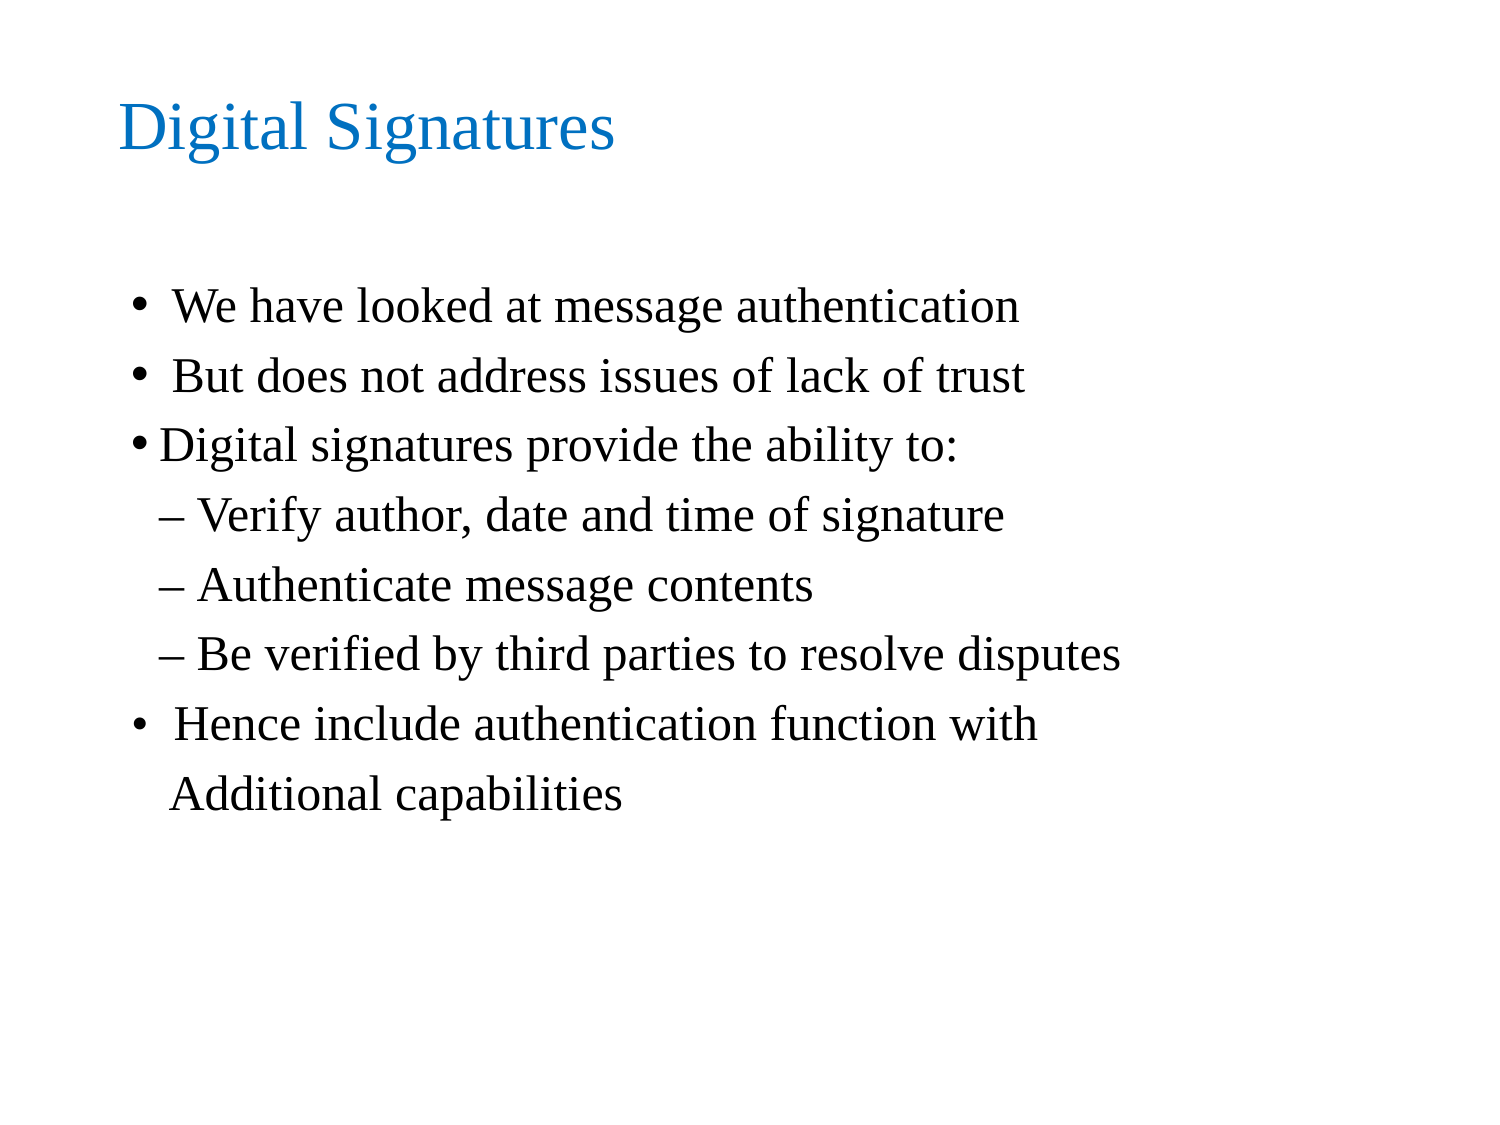

# Digital Signatures
 We have looked at message authentication
 But does not address issues of lack of trust
Digital signatures provide the ability to:
	– Verify author, date and time of signature
	– Authenticate message contents
	– Be verified by third parties to resolve disputes
•  Hence include authentication function with
   Additional capabilities